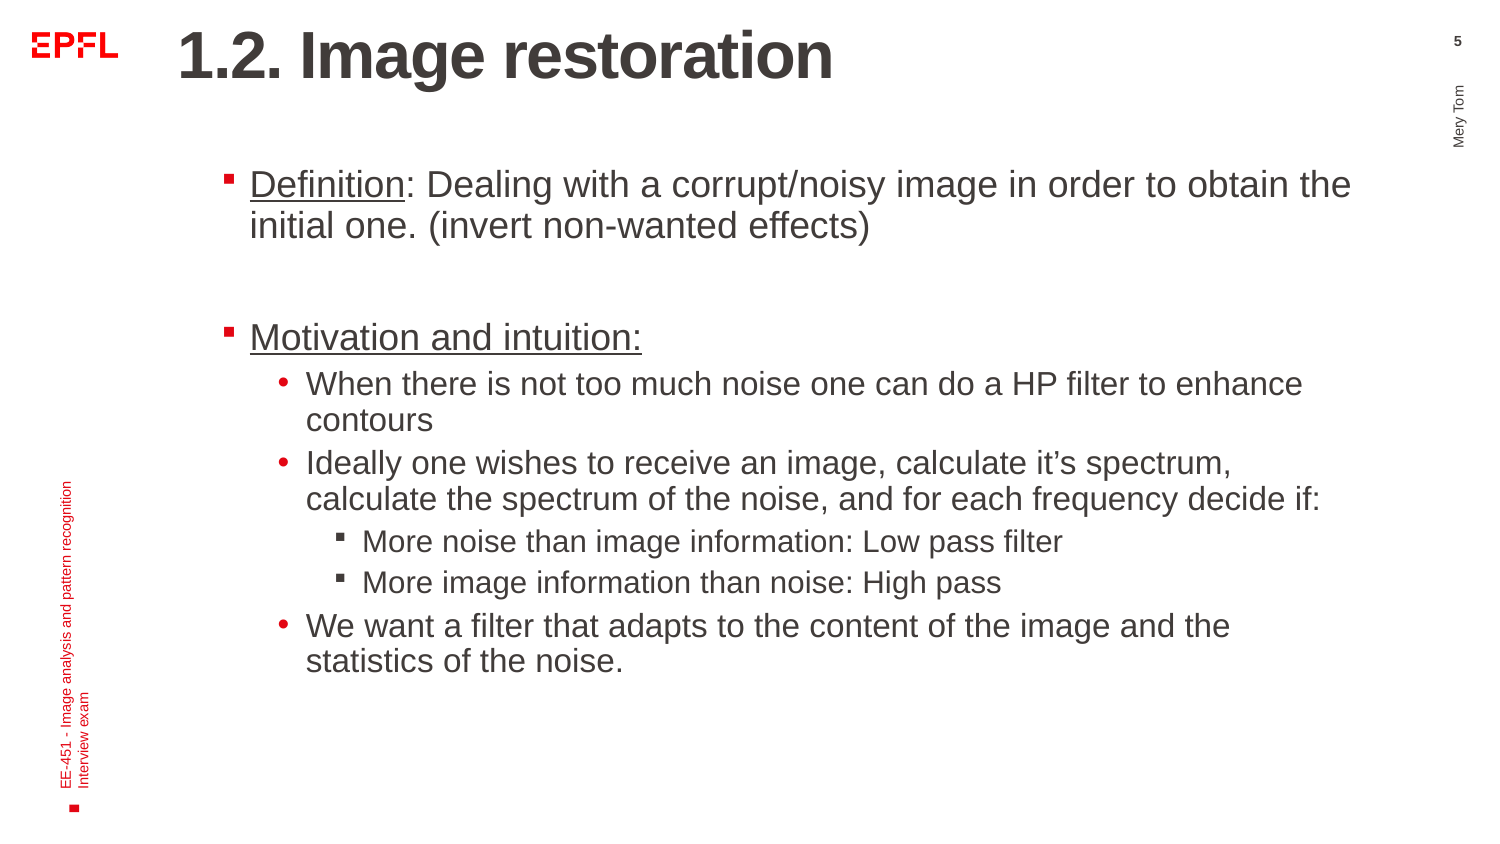

# 1.2. Image restoration
5
Definition: Dealing with a corrupt/noisy image in order to obtain the initial one. (invert non-wanted effects)

Motivation and intuition:
When there is not too much noise one can do a HP filter to enhance contours
Ideally one wishes to receive an image, calculate it’s spectrum, calculate the spectrum of the noise, and for each frequency decide if:
More noise than image information: Low pass filter
More image information than noise: High pass
We want a filter that adapts to the content of the image and the statistics of the noise.
Mery Tom
EE-451 - Image analysis and pattern recognition
Interview exam